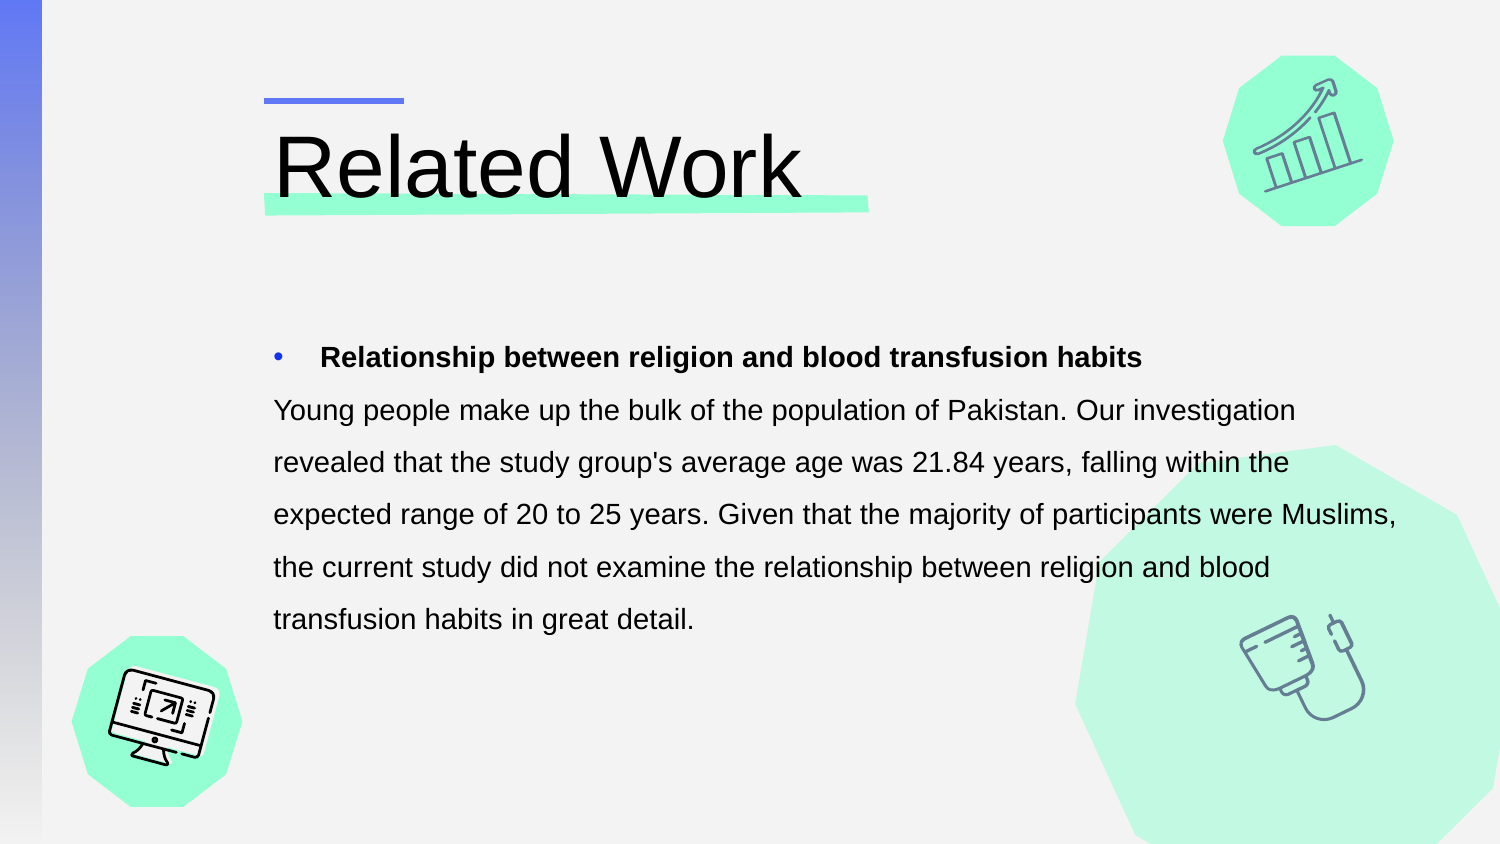

# Related Work

Relationship between religion and blood transfusion habits
Young people make up the bulk of the population of Pakistan. Our investigation revealed that the study group's average age was 21.84 years, falling within the expected range of 20 to 25 years. Given that the majority of participants were Muslims, the current study did not examine the relationship between religion and blood transfusion habits in great detail.